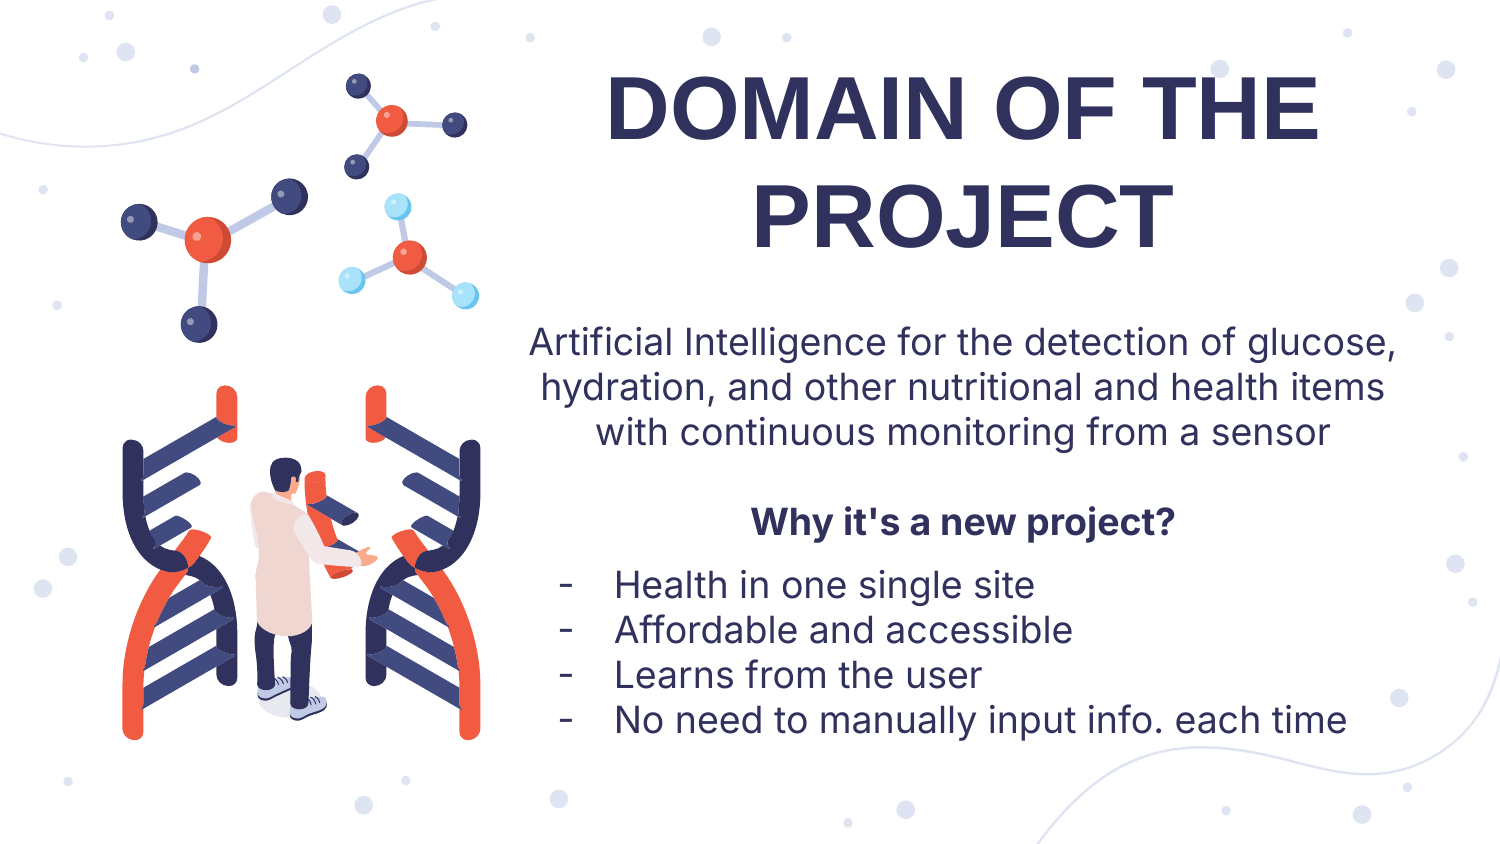

# DOMAIN OF THE PROJECT

Artificial Intelligence for the detection of glucose, hydration, and other nutritional and health items with continuous monitoring from a sensor

Why it's a new project?

Health in one single site
Affordable and accessible
Learns from the user
No need to manually input info. each time